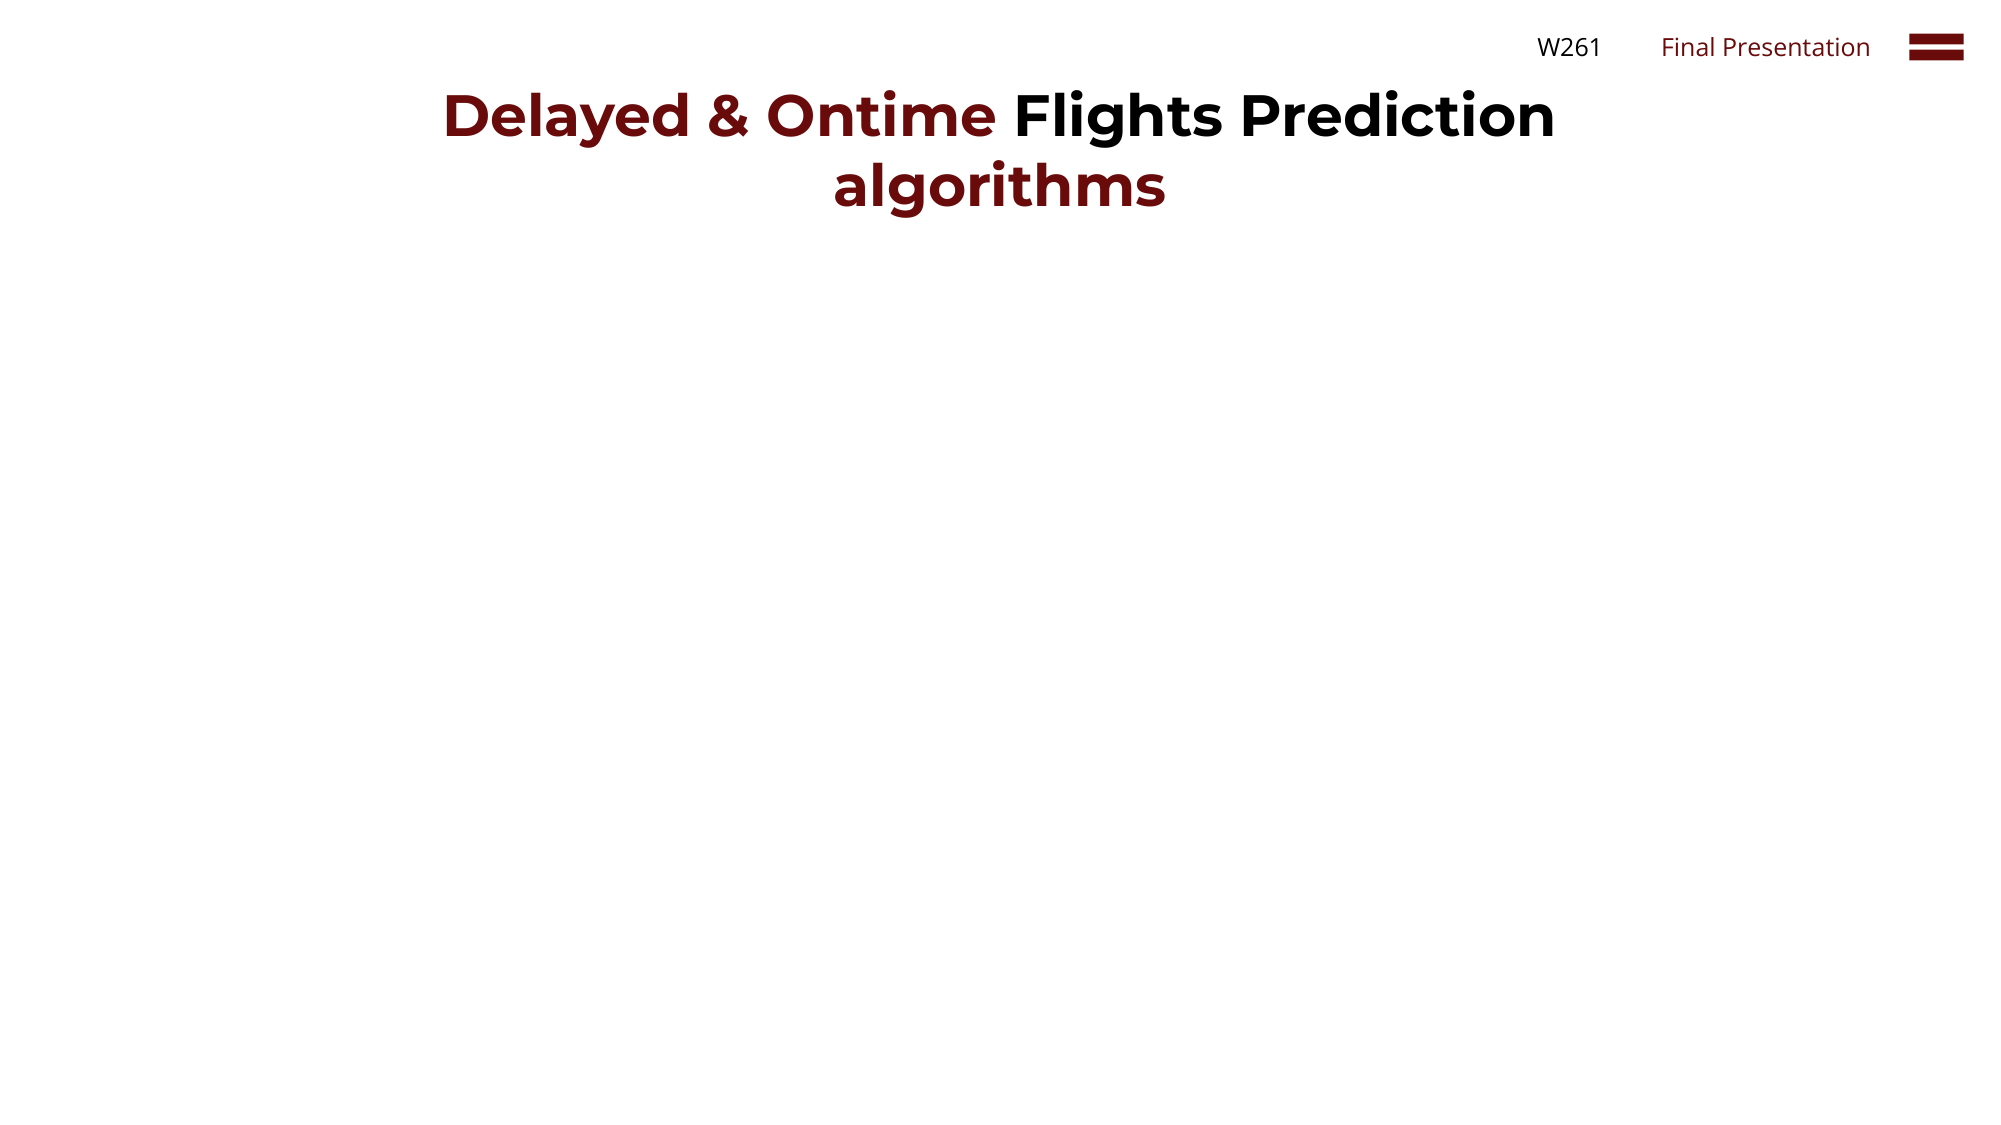

W261
Final Presentation

Delayed & Ontime Flights Prediction
algorithms